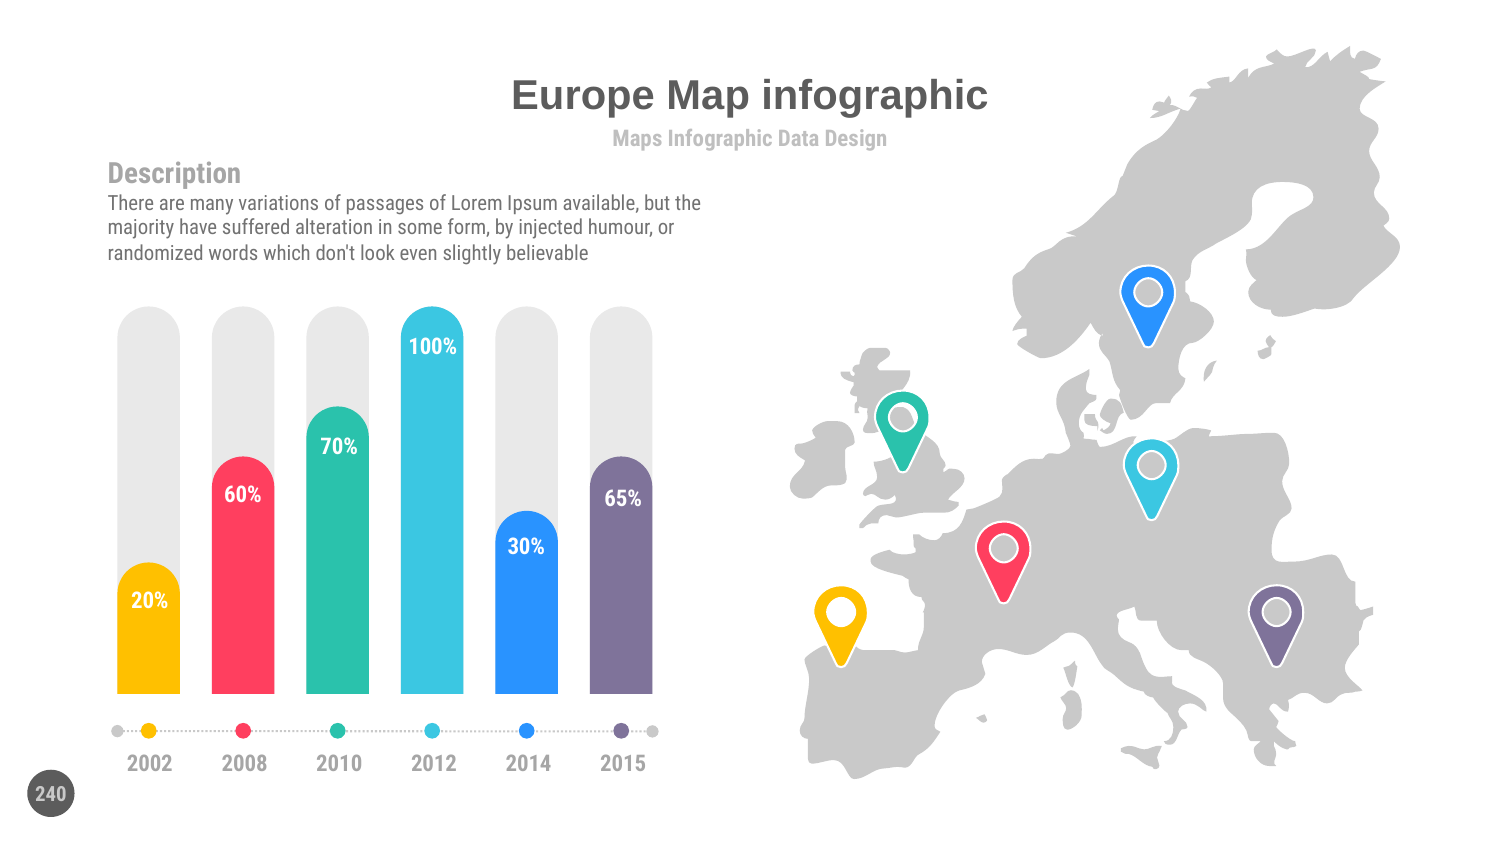

# Europe Map infographic
Maps Infographic Data Design
Description
There are many variations of passages of Lorem Ipsum available, but the majority have suffered alteration in some form, by injected humour, or randomized words which don't look even slightly believable

100%

70%

60%

65%

30%

20%

2002
2008
2010
2012
2014
2015
240